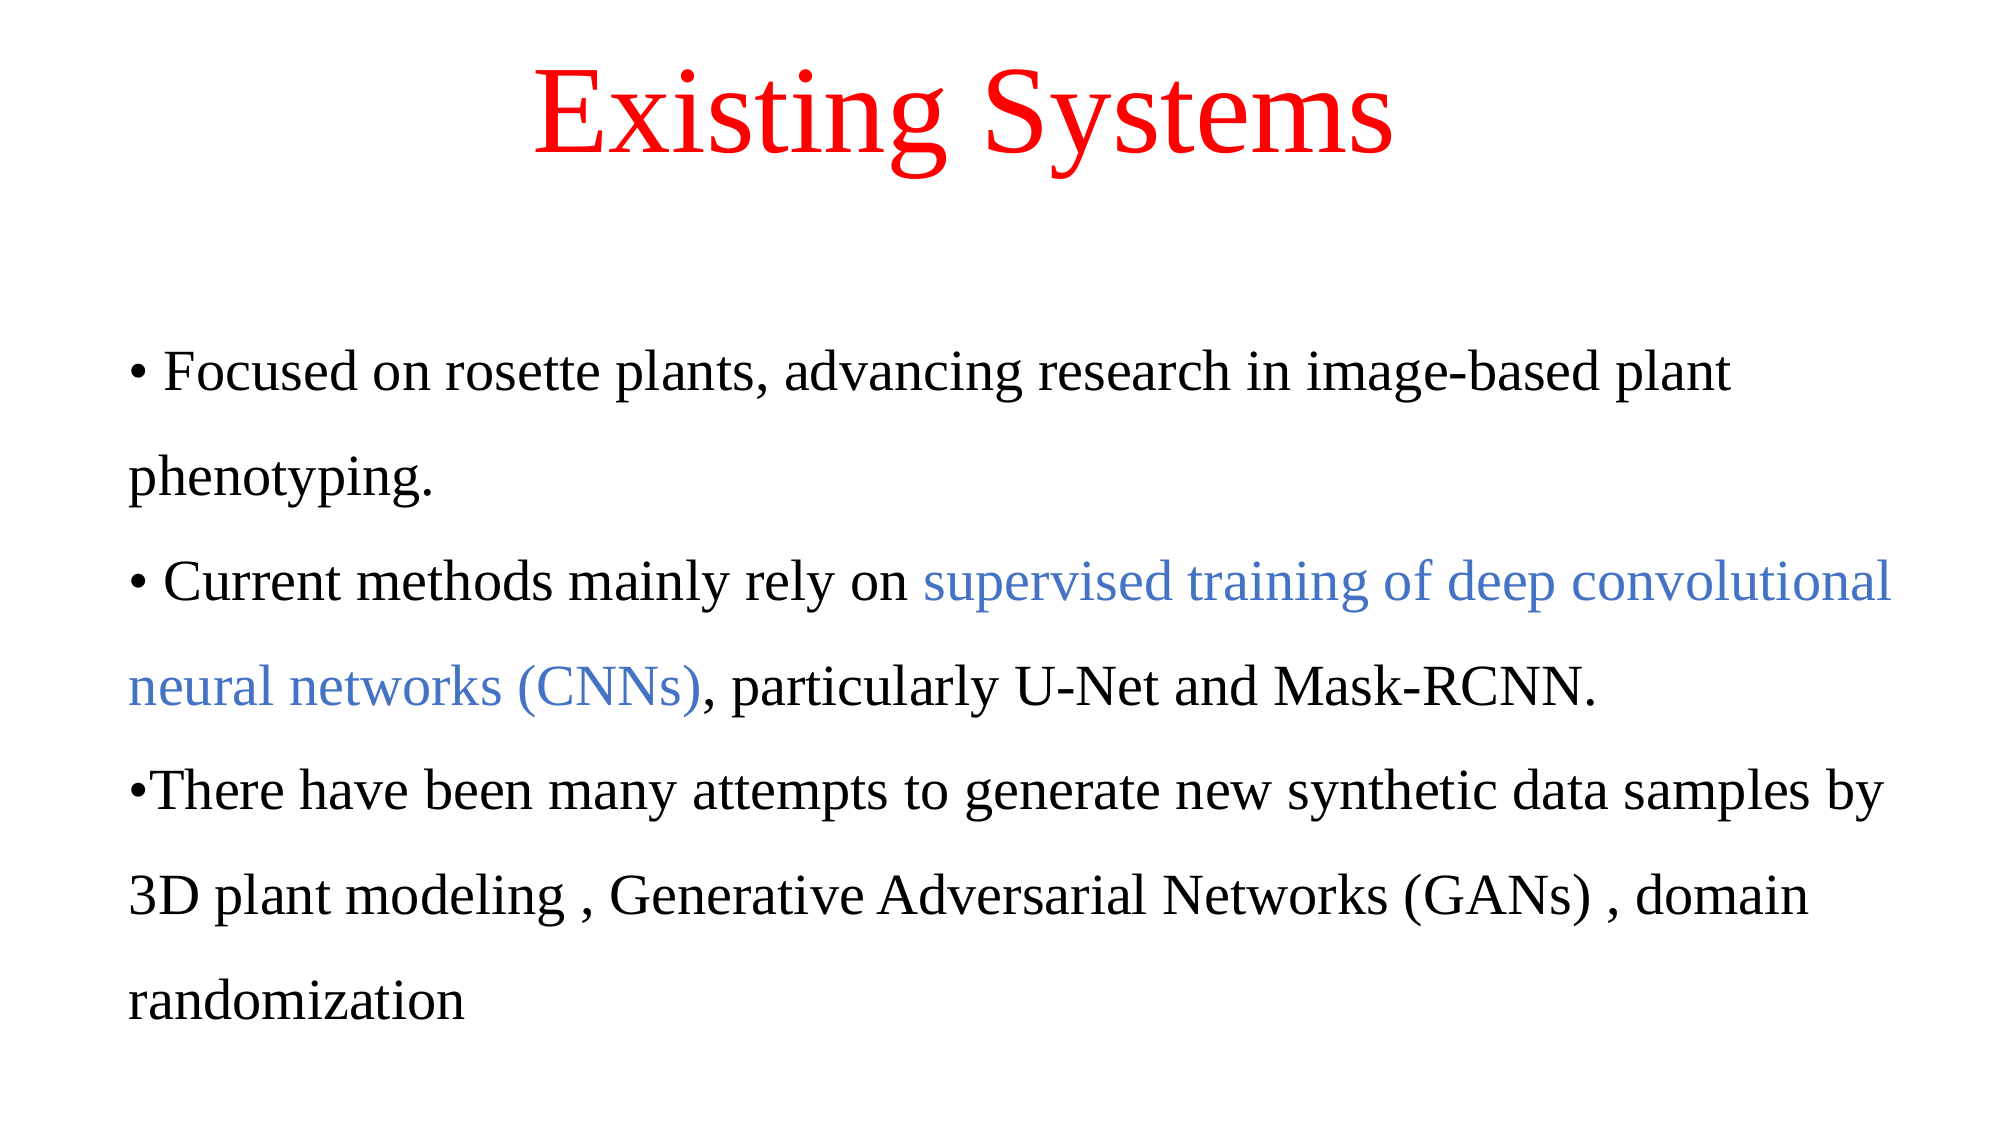

# Existing Systems
• Focused on rosette plants, advancing research in image-based plant    phenotyping.
• Current methods mainly rely on supervised training of deep convolutional neural networks (CNNs), particularly U-Net and Mask-RCNN.
•There have been many attempts to generate new synthetic data samples by 3D plant modeling , Generative Adversarial Networks (GANs) , domain randomization